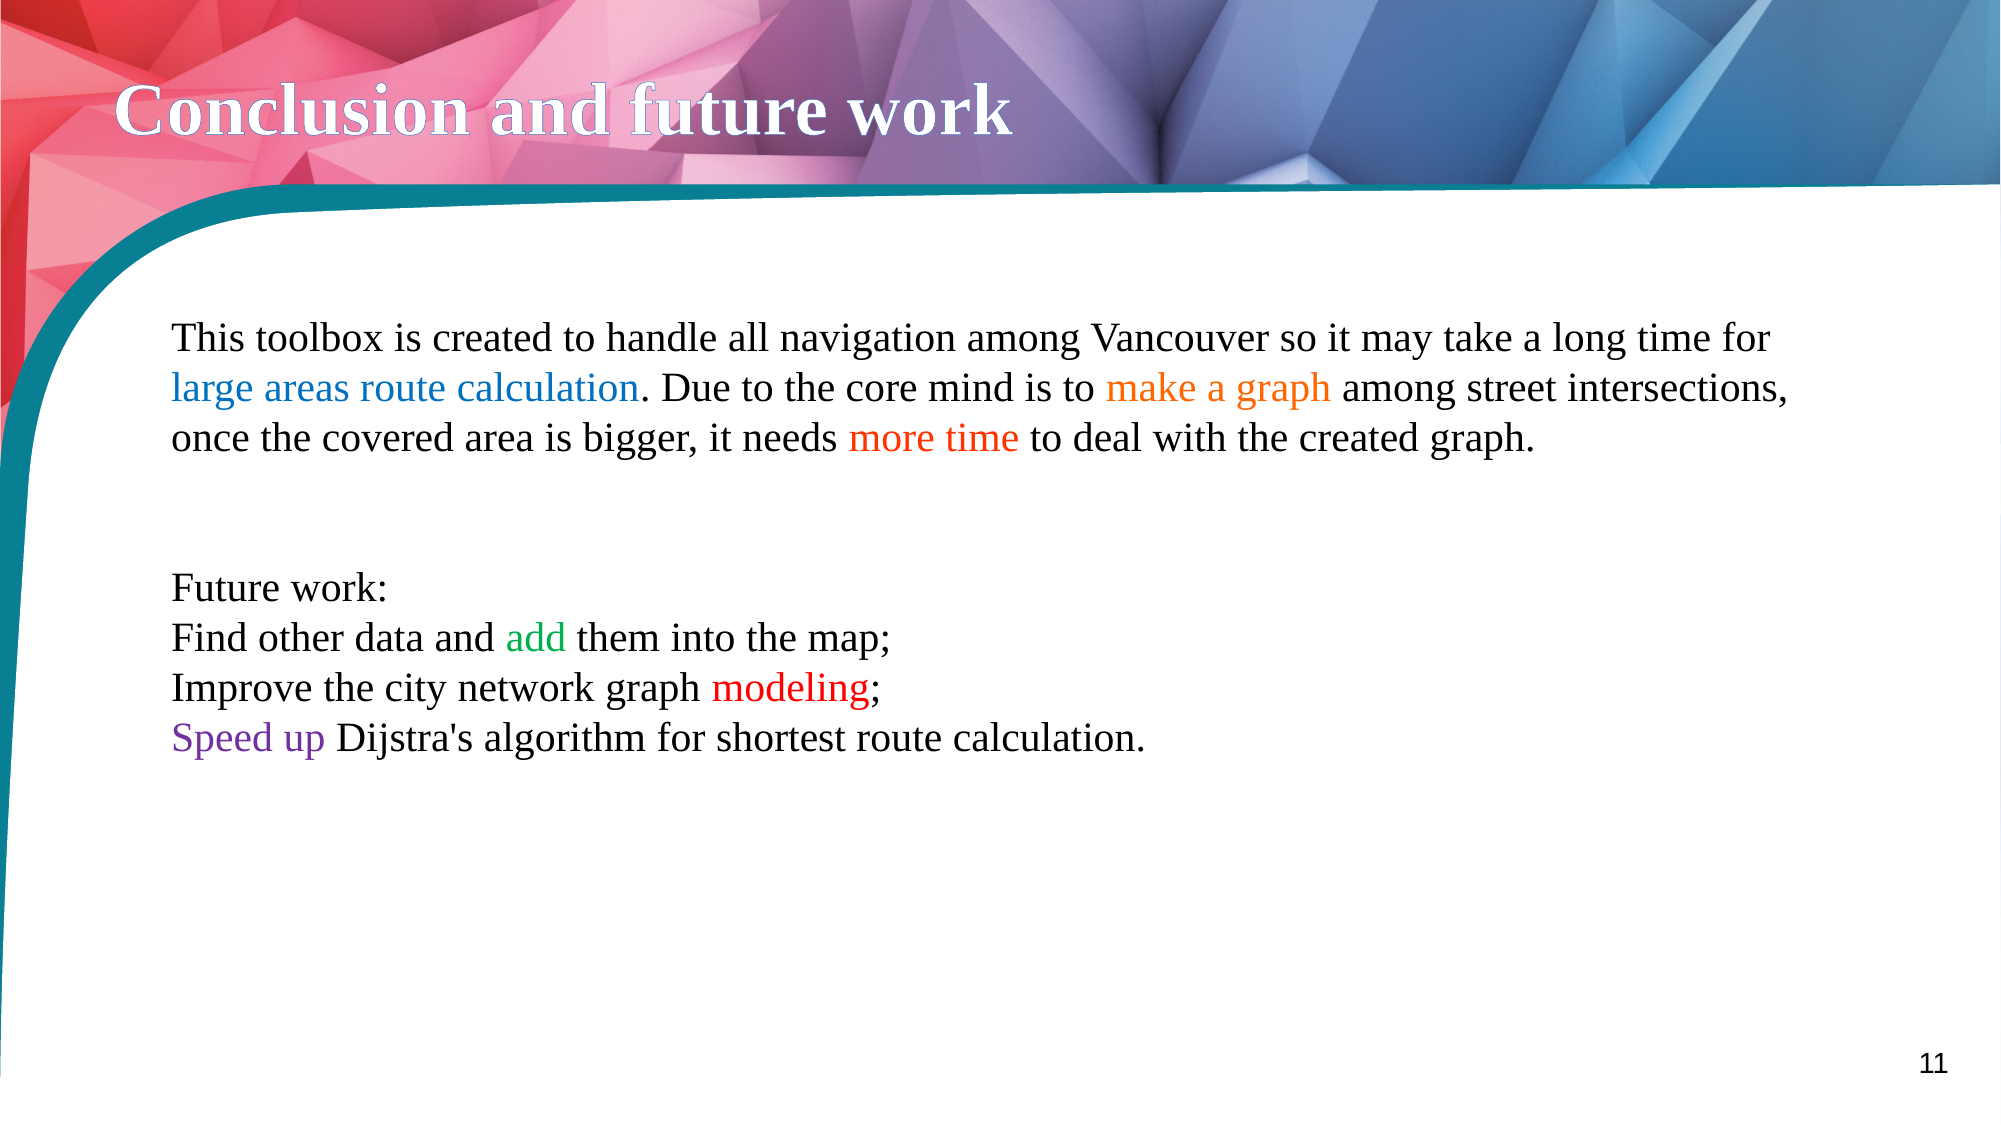

Conclusion and future work
This toolbox is created to handle all navigation among Vancouver so it may take a long time for large areas route calculation. Due to the core mind is to make a graph among street intersections, once the covered area is bigger, it needs more time to deal with the created graph.

Future work:
Find other data and add them into the map;
Improve the city network graph modeling;
Speed up Dijstra's algorithm for shortest route calculation.

11